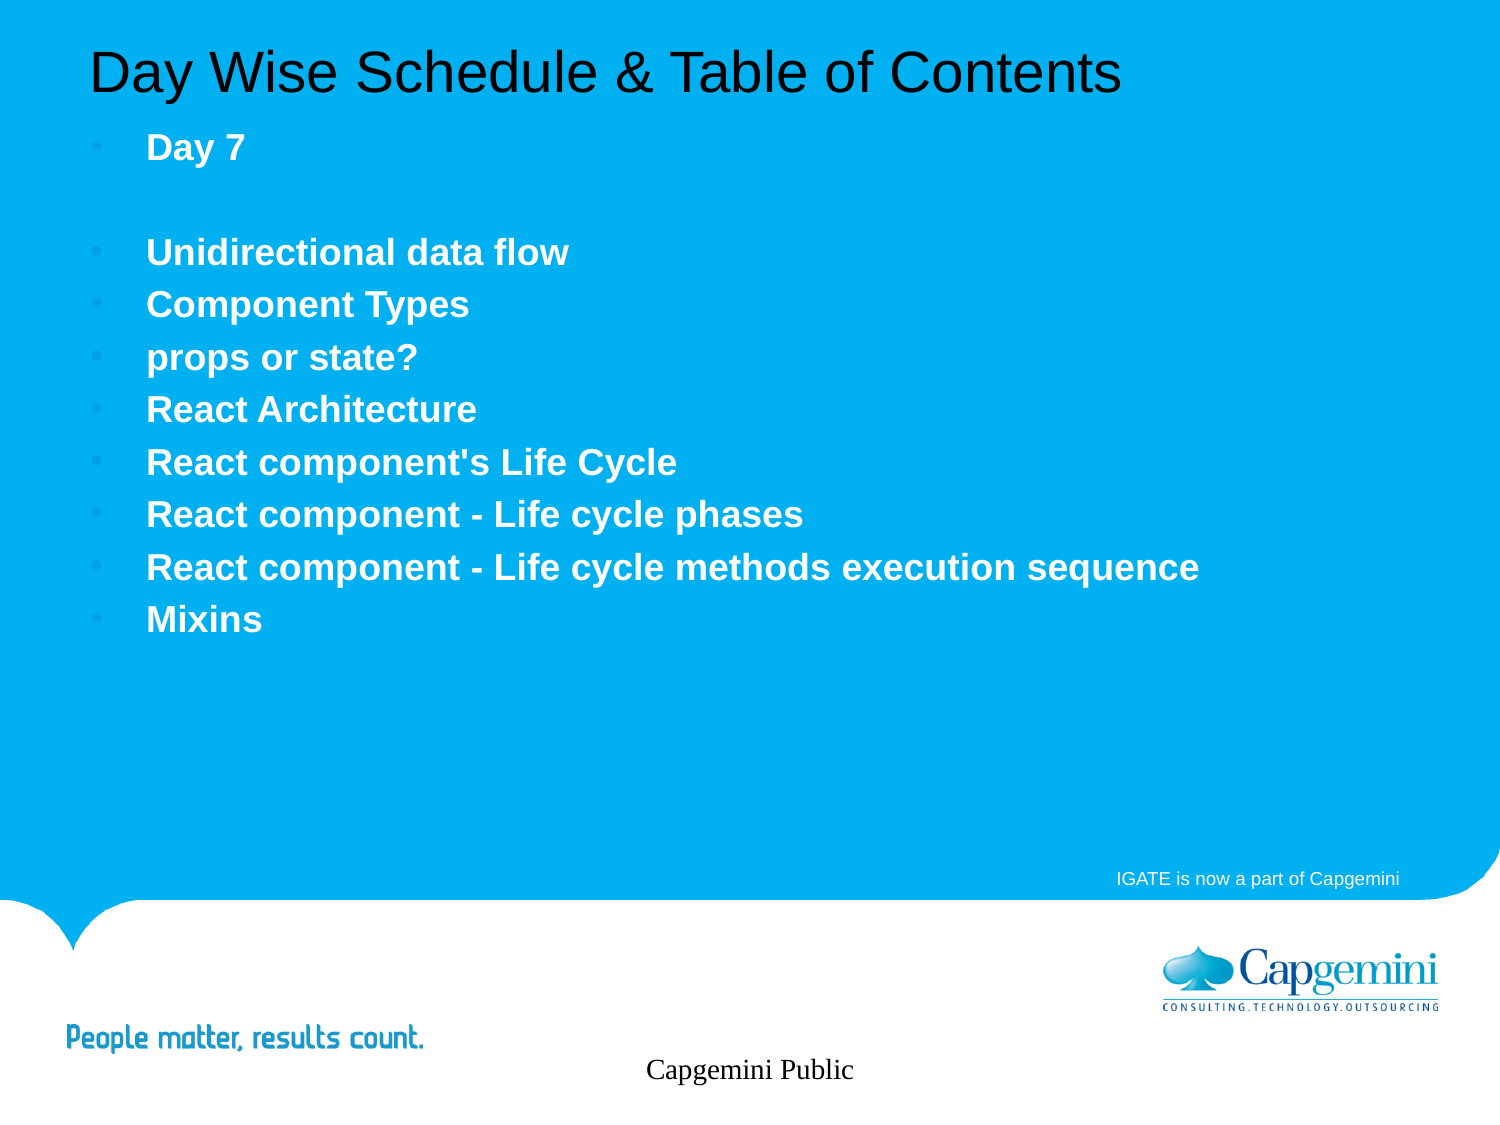

Day Wise Schedule & Table of Contents
Day 7

Unidirectional data flow
Component Types
props or state?
React Architecture
React component's Life Cycle
React component - Life cycle phases
React component - Life cycle methods execution sequence
Mixins
Capgemini Public